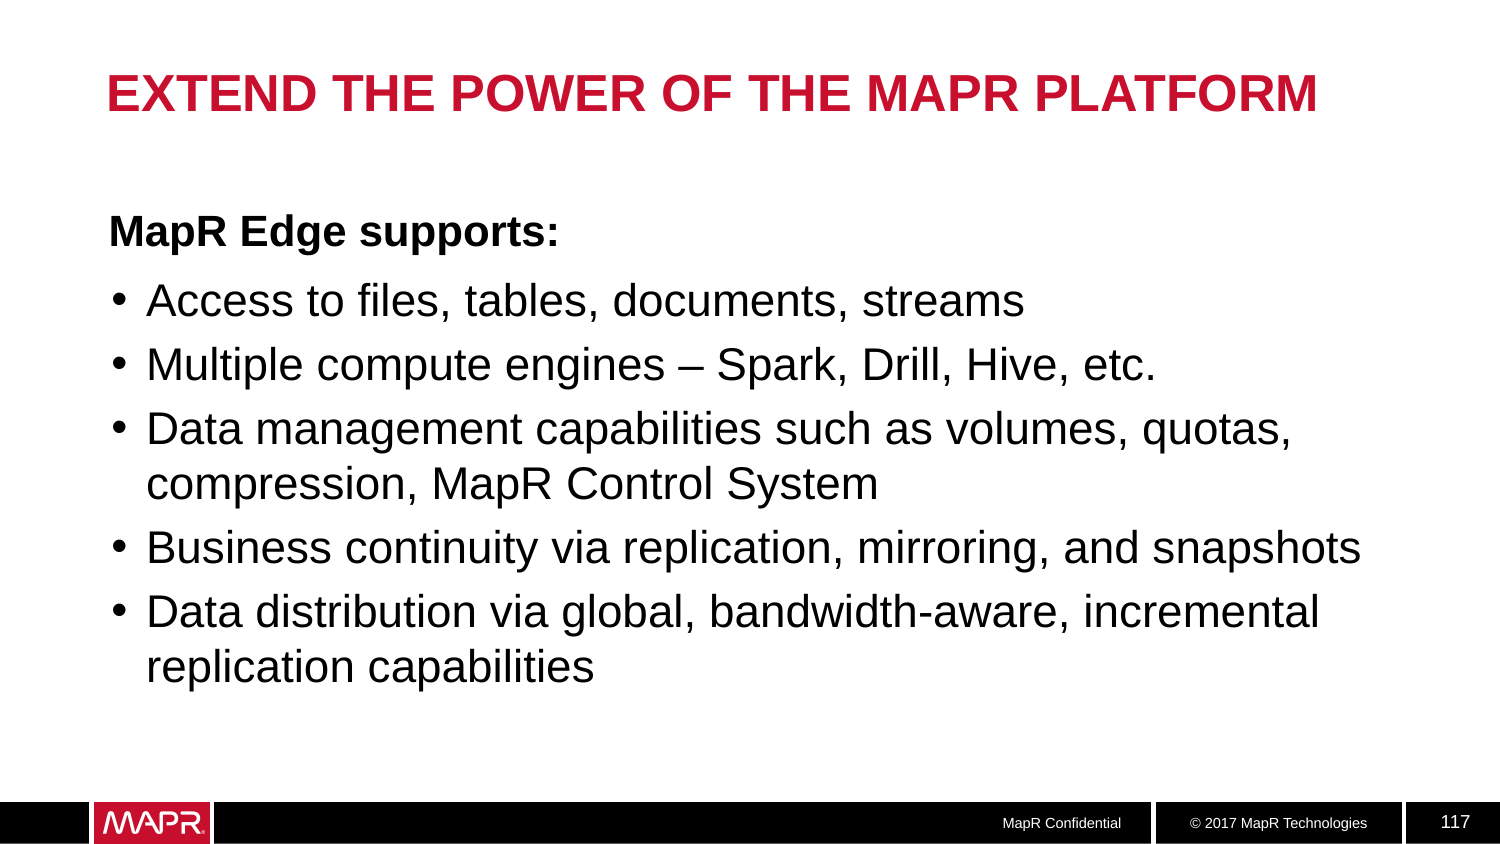

# EXTEND THE POWER OF THE MAPR PLATFORM
MapR Edge supports:
Access to files, tables, documents, streams
Multiple compute engines – Spark, Drill, Hive, etc.
Data management capabilities such as volumes, quotas, compression, MapR Control System
Business continuity via replication, mirroring, and snapshots
Data distribution via global, bandwidth-aware, incremental replication capabilities